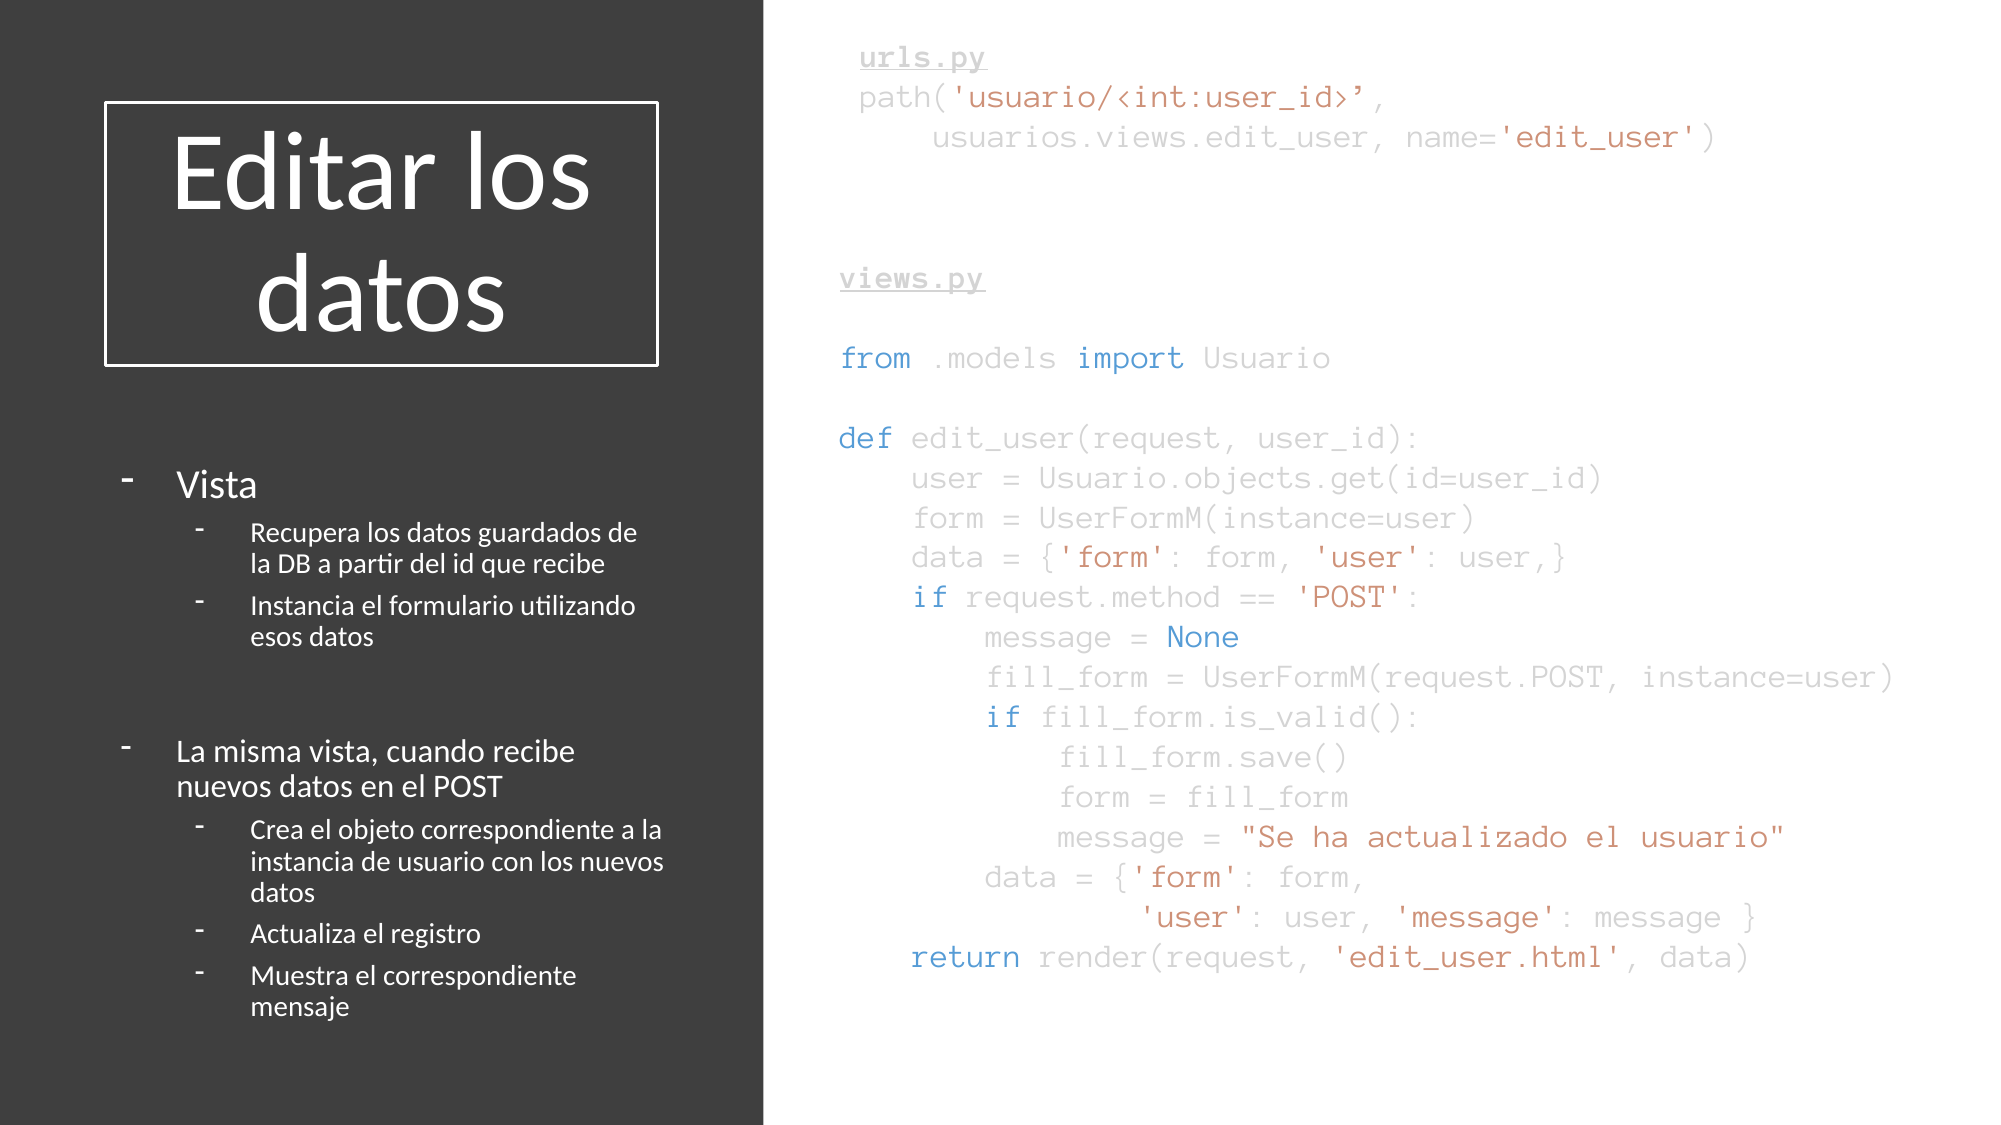

urls.py
path('usuario/<int:user_id>’,
    usuarios.views.edit_user, name='edit_user')
# Editar los datos
views.py

from .models import Usuario

def edit_user(request, user_id):
    user = Usuario.objects.get(id=user_id)
    form = UserFormM(instance=user)
    data = {'form': form, 'user': user,}
    if request.method == 'POST':
        message = None
        fill_form = UserFormM(request.POST, instance=user)
        if fill_form.is_valid():
            fill_form.save()
            form = fill_form
            message = "Se ha actualizado el usuario"
        data = {'form': form,
		'user': user, 'message': message }
    return render(request, 'edit_user.html', data)

Vista
Recupera los datos guardados de la DB a partir del id que recibe
Instancia el formulario utilizando esos datos

La misma vista, cuando recibe nuevos datos en el POST
Crea el objeto correspondiente a la instancia de usuario con los nuevos datos
Actualiza el registro
Muestra el correspondiente mensaje